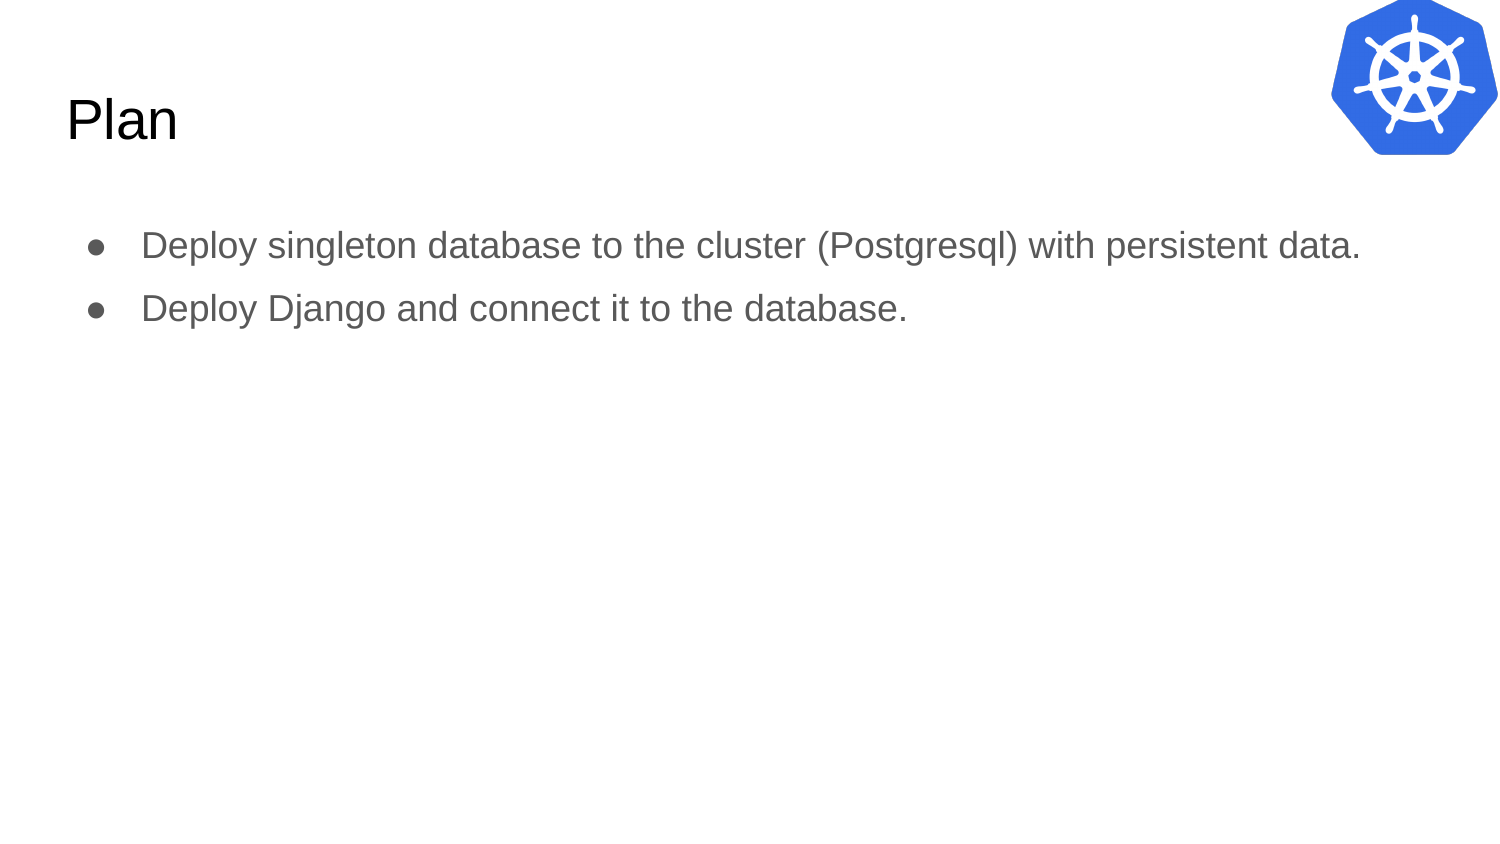

# Plan
Deploy singleton database to the cluster (Postgresql) with persistent data.
Deploy Django and connect it to the database.